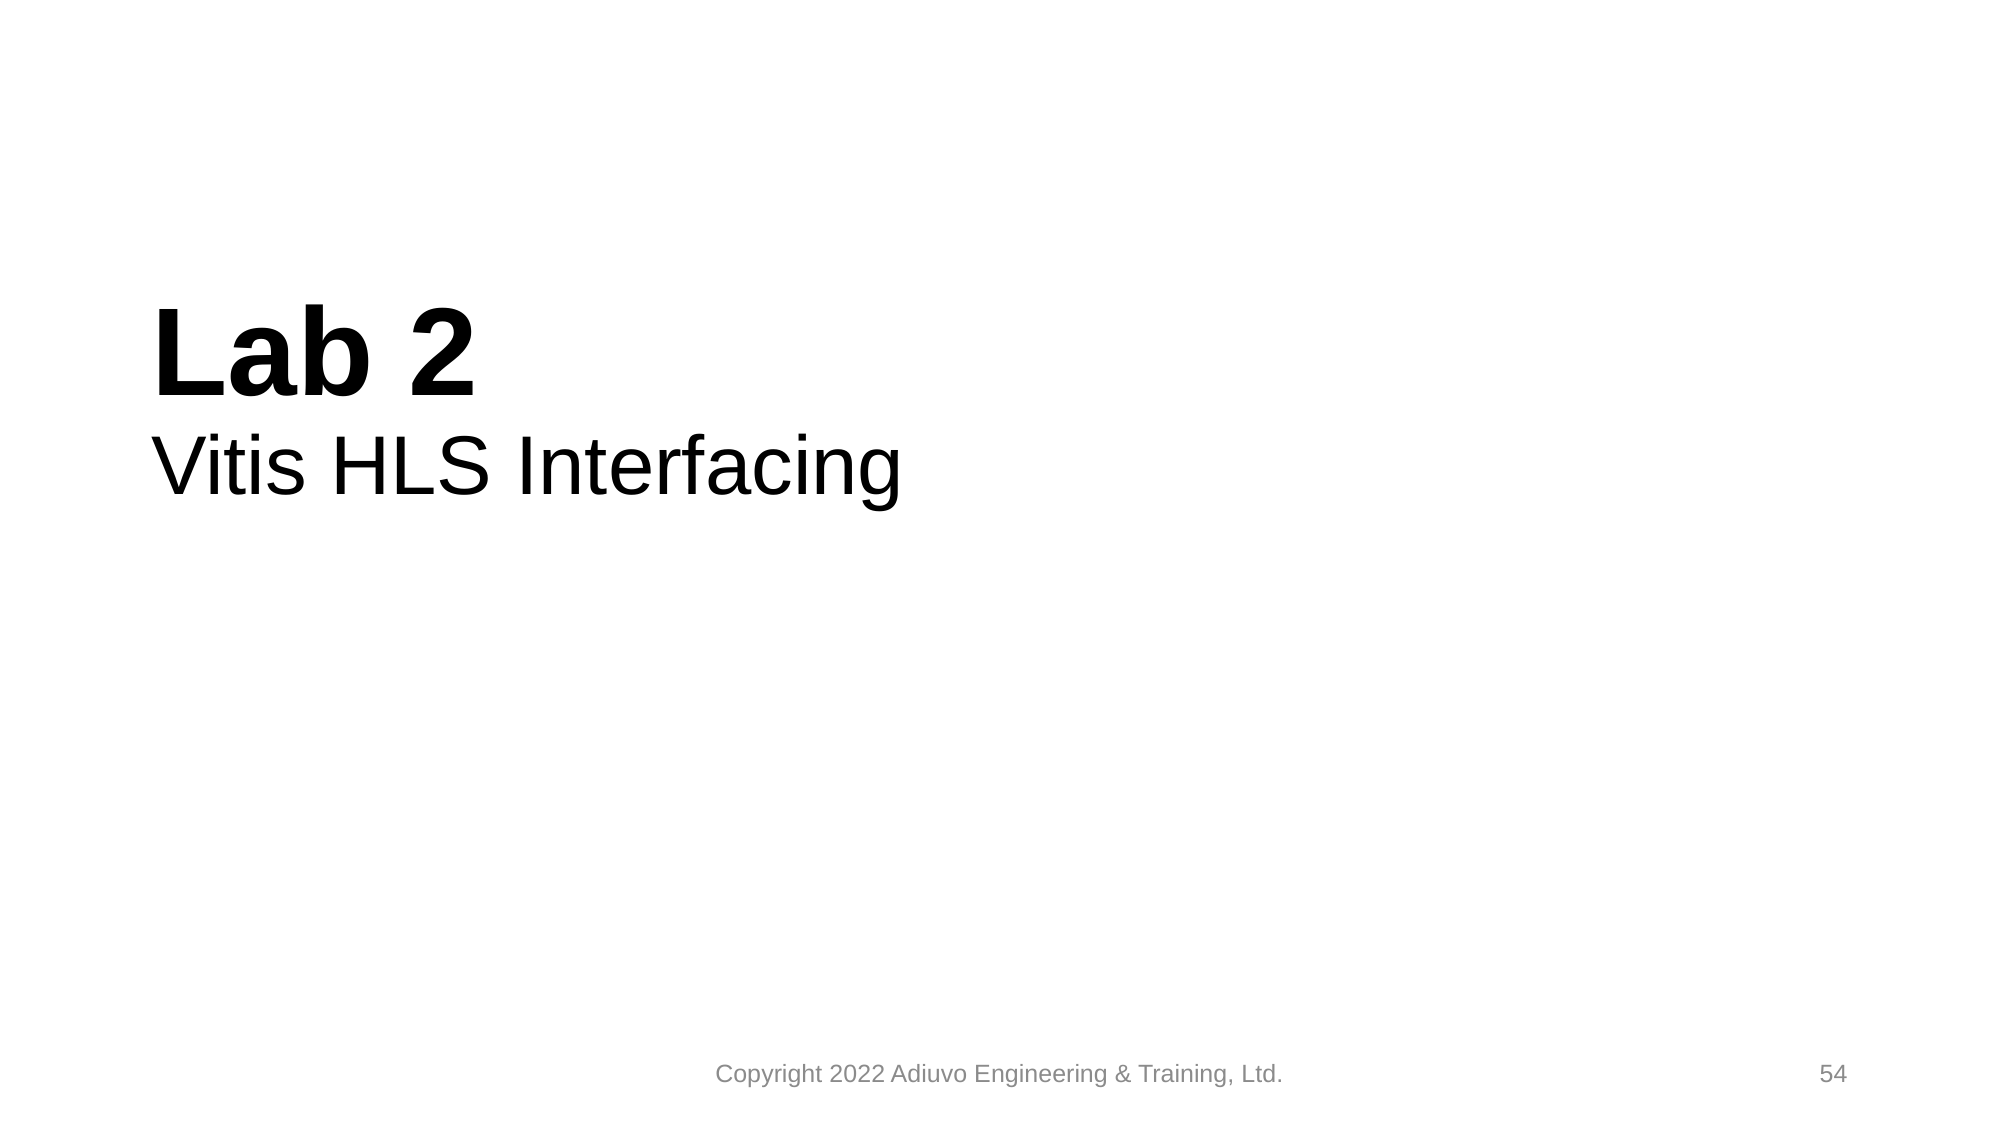

# Lab 2 Vitis HLS Interfacing
Copyright 2022 Adiuvo Engineering & Training, Ltd.
54